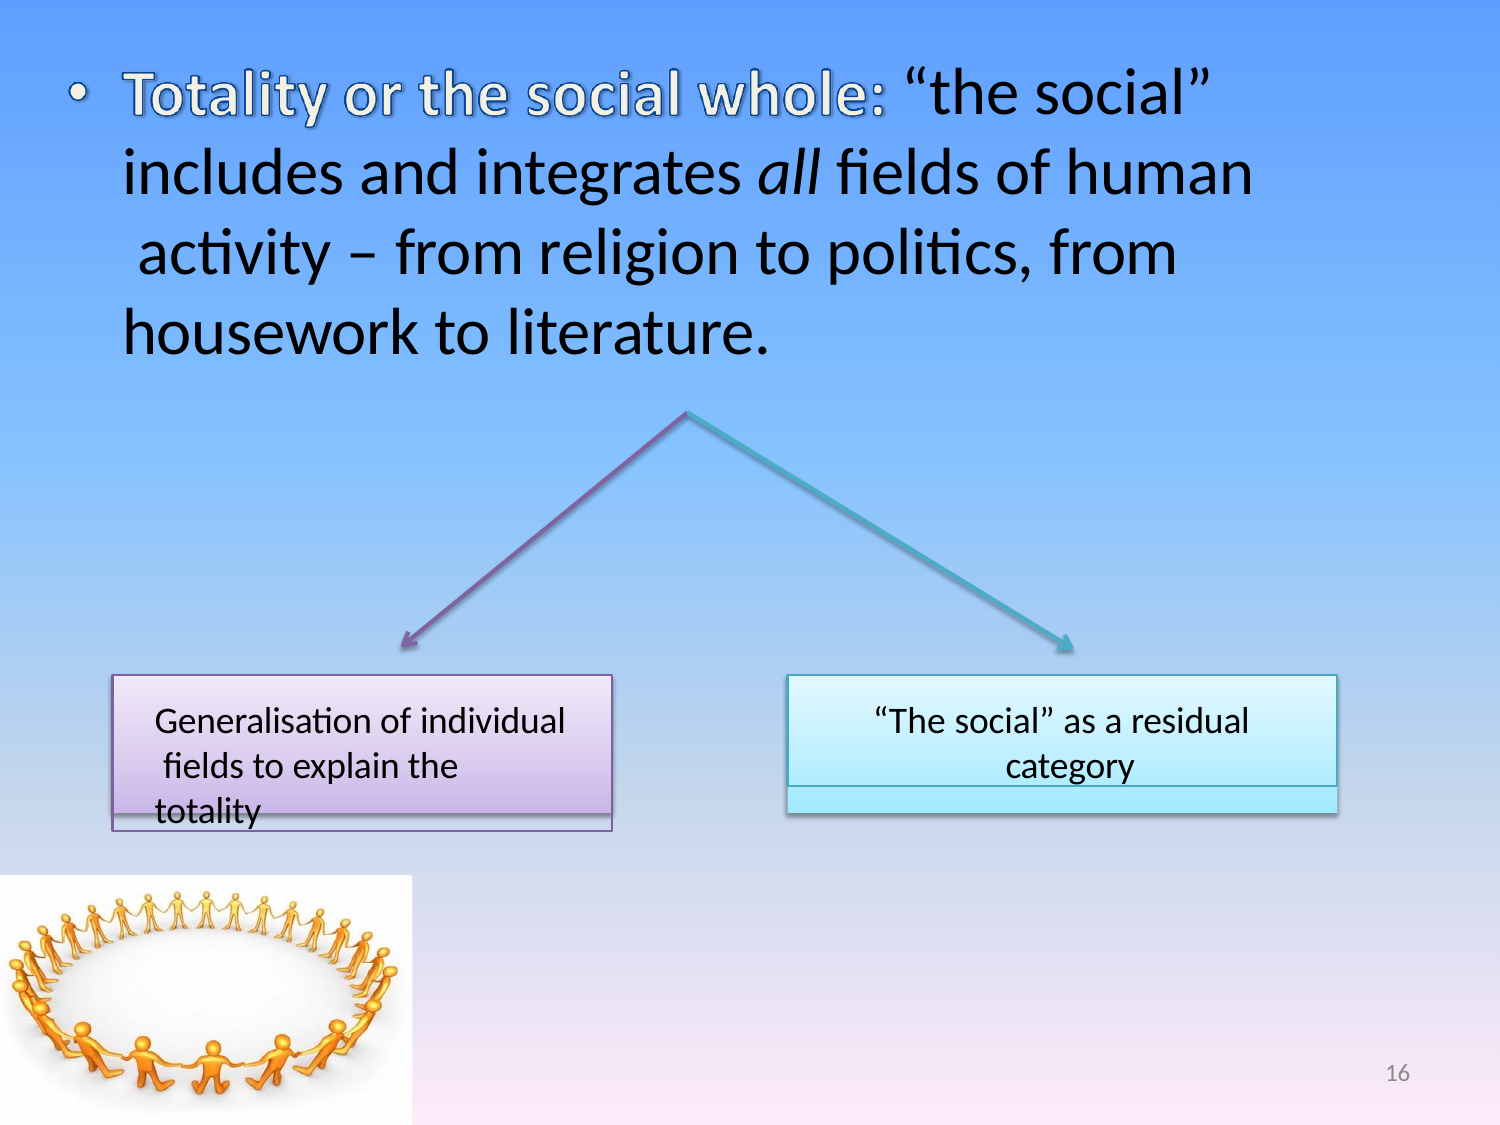

# “the social”  includes and integrates all fields of human  activity – from religion to politics, from  housework to literature.

Generalisation of individual  fields to explain the totality

“The social” as a residual  category

16